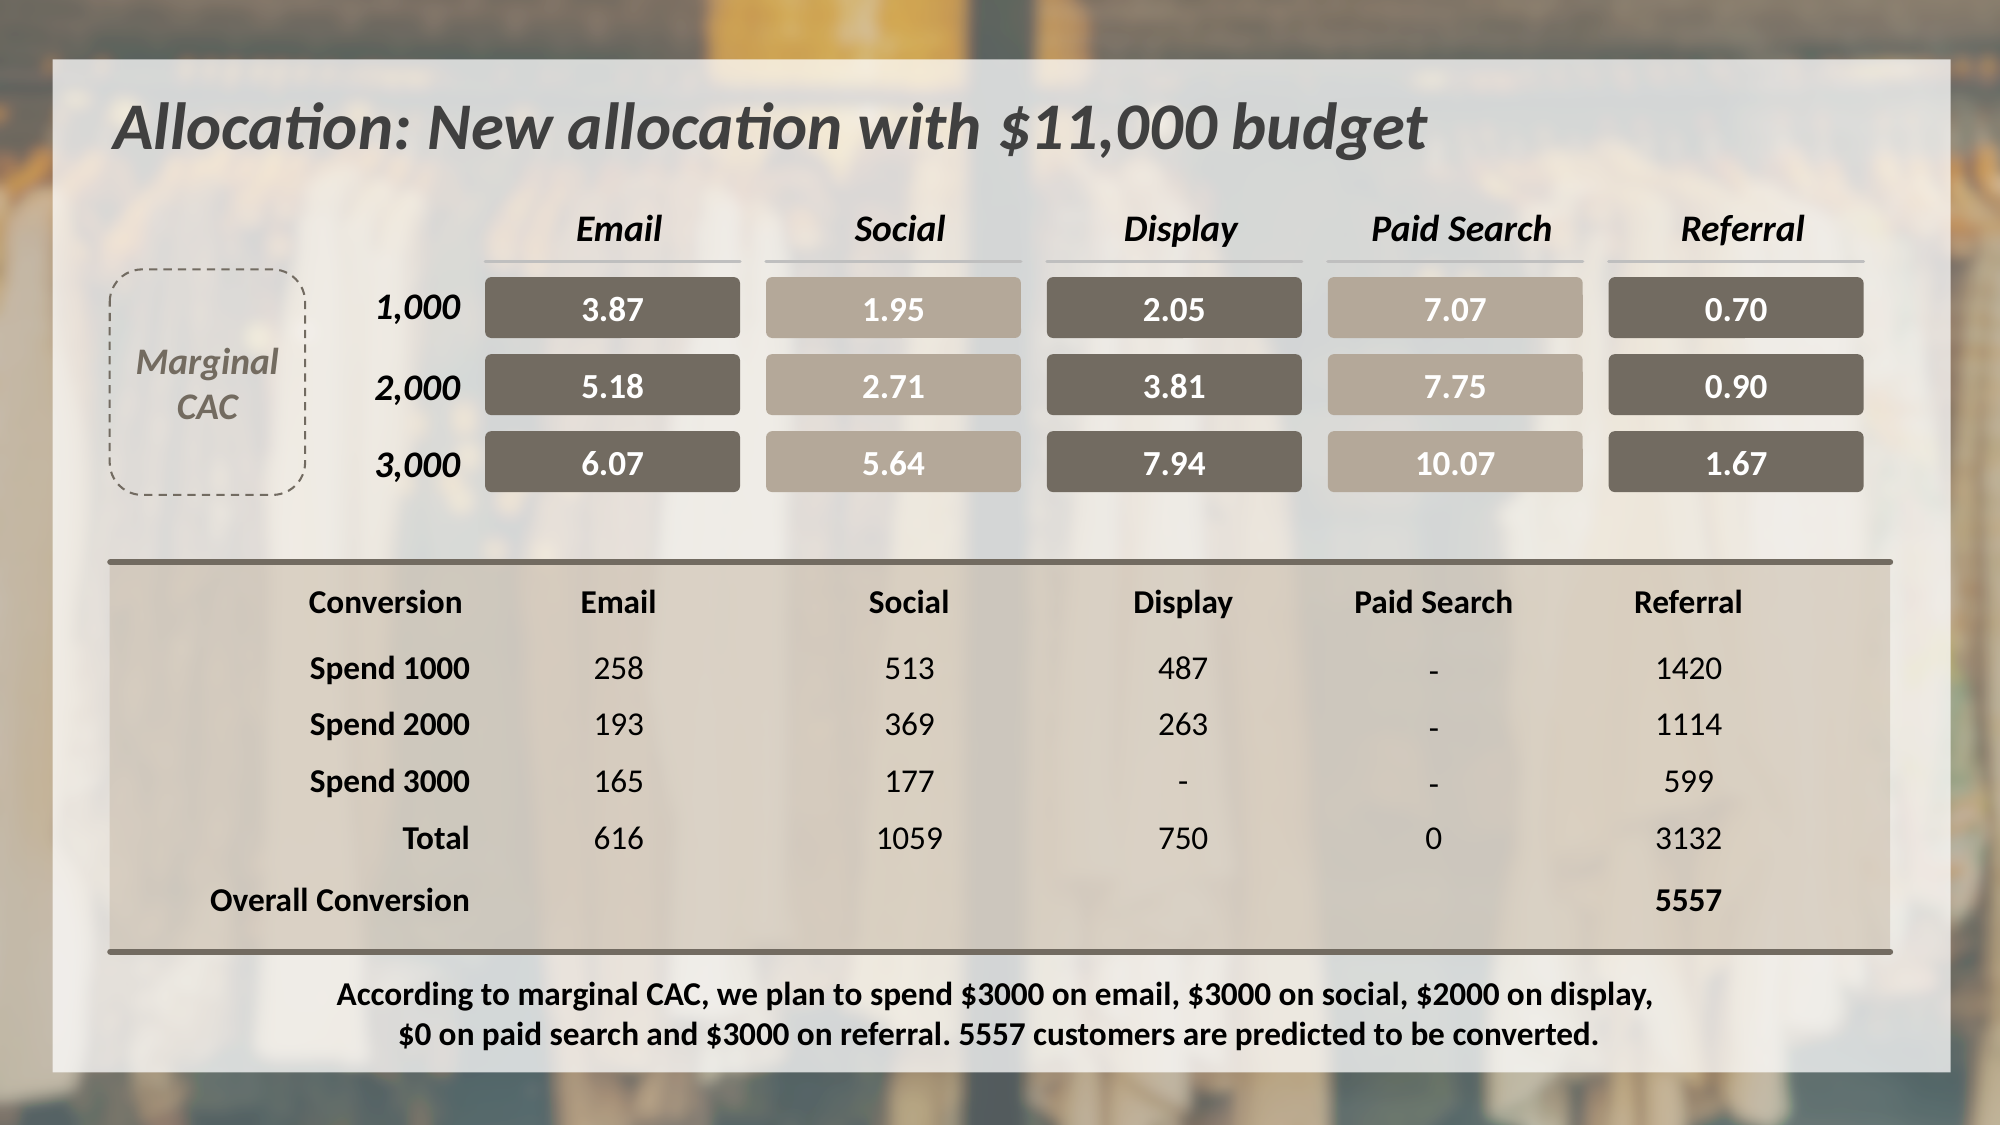

Allocation: New allocation with $11,000 budget
Email
Social
Display
Paid Search
Referral
Marginal
CAC
3.87
1.95
2.05
7.07
0.70
1,000
5.18
2.71
3.81
7.75
0.90
2,000
6.07
5.64
7.94
10.07
1.67
3,000

| Conversion | Email | Social | Display | Paid Search | Referral |
| --- | --- | --- | --- | --- | --- |
| Spend 1000 | 258 | 513 | 487 | - | 1420 |
| Spend 2000 | 193 | 369 | 263 | - | 1114 |
| Spend 3000 | 165 | 177 | - | - | 599 |
| Total | 616 | 1059 | 750 | 0 | 3132 |
| Overall Conversion |  |  |  |  | 5557 |
According to marginal CAC, we plan to spend $3000 on email, $3000 on social, $2000 on display,
$0 on paid search and $3000 on referral. 5557 customers are predicted to be converted.